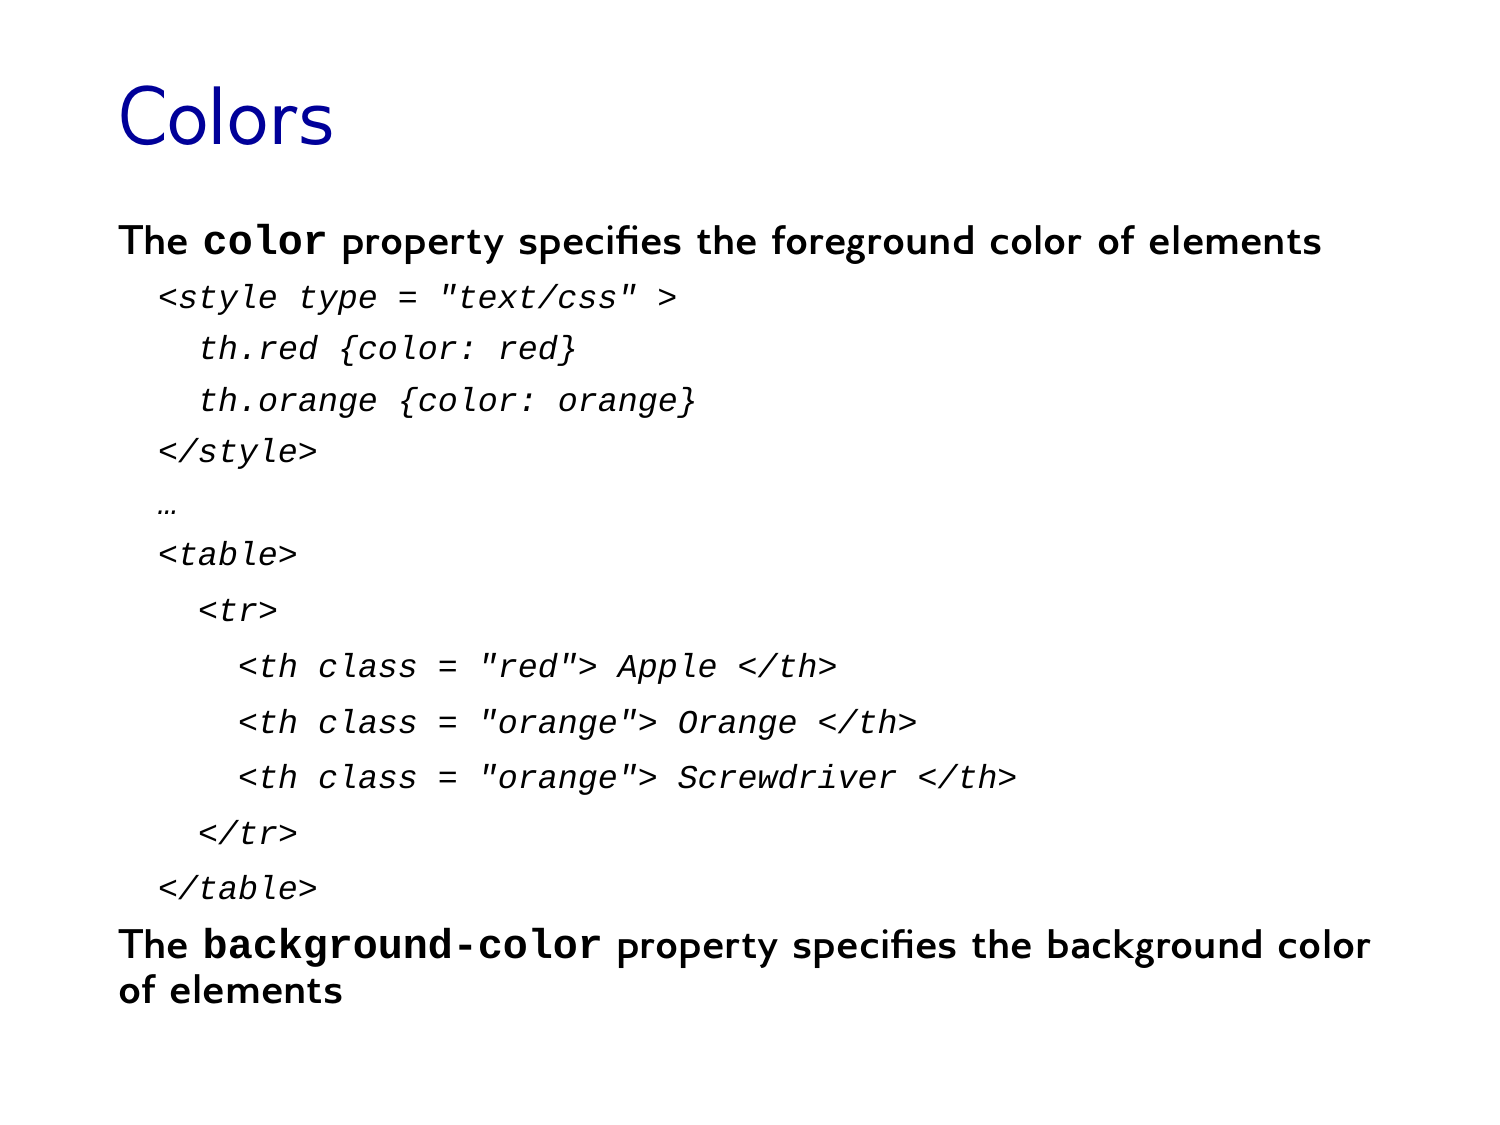

# Colors
The color property specifies the foreground color of elements
  <style type = "text/css" >
    th.red {color: red}
    th.orange {color: orange}
  </style>
  …
  <table>
    <tr>
      <th class = "red"> Apple </th>
      <th class = "orange"> Orange </th>
      <th class = "orange"> Screwdriver </th>
    </tr>
  </table>
The background-color property specifies the background color of elements